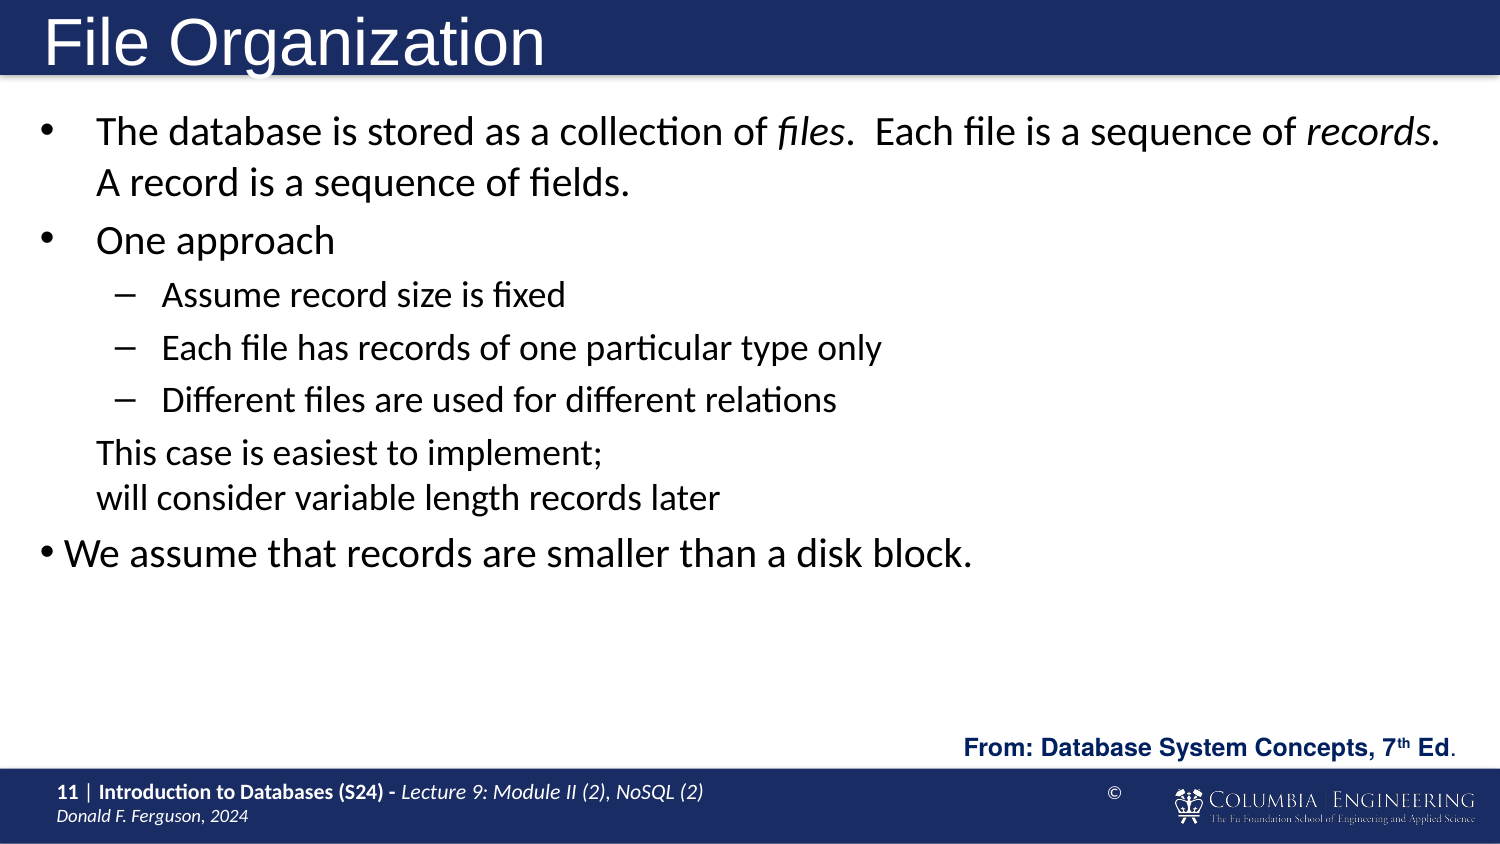

# File Organization
The database is stored as a collection of files.  Each file is a sequence of records.  A record is a sequence of fields.
One approach
Assume record size is fixed
Each file has records of one particular type only
Different files are used for different relations
This case is easiest to implement;
will consider variable length records later
 We assume that records are smaller than a disk block.
From: Database System Concepts, 7th Ed.